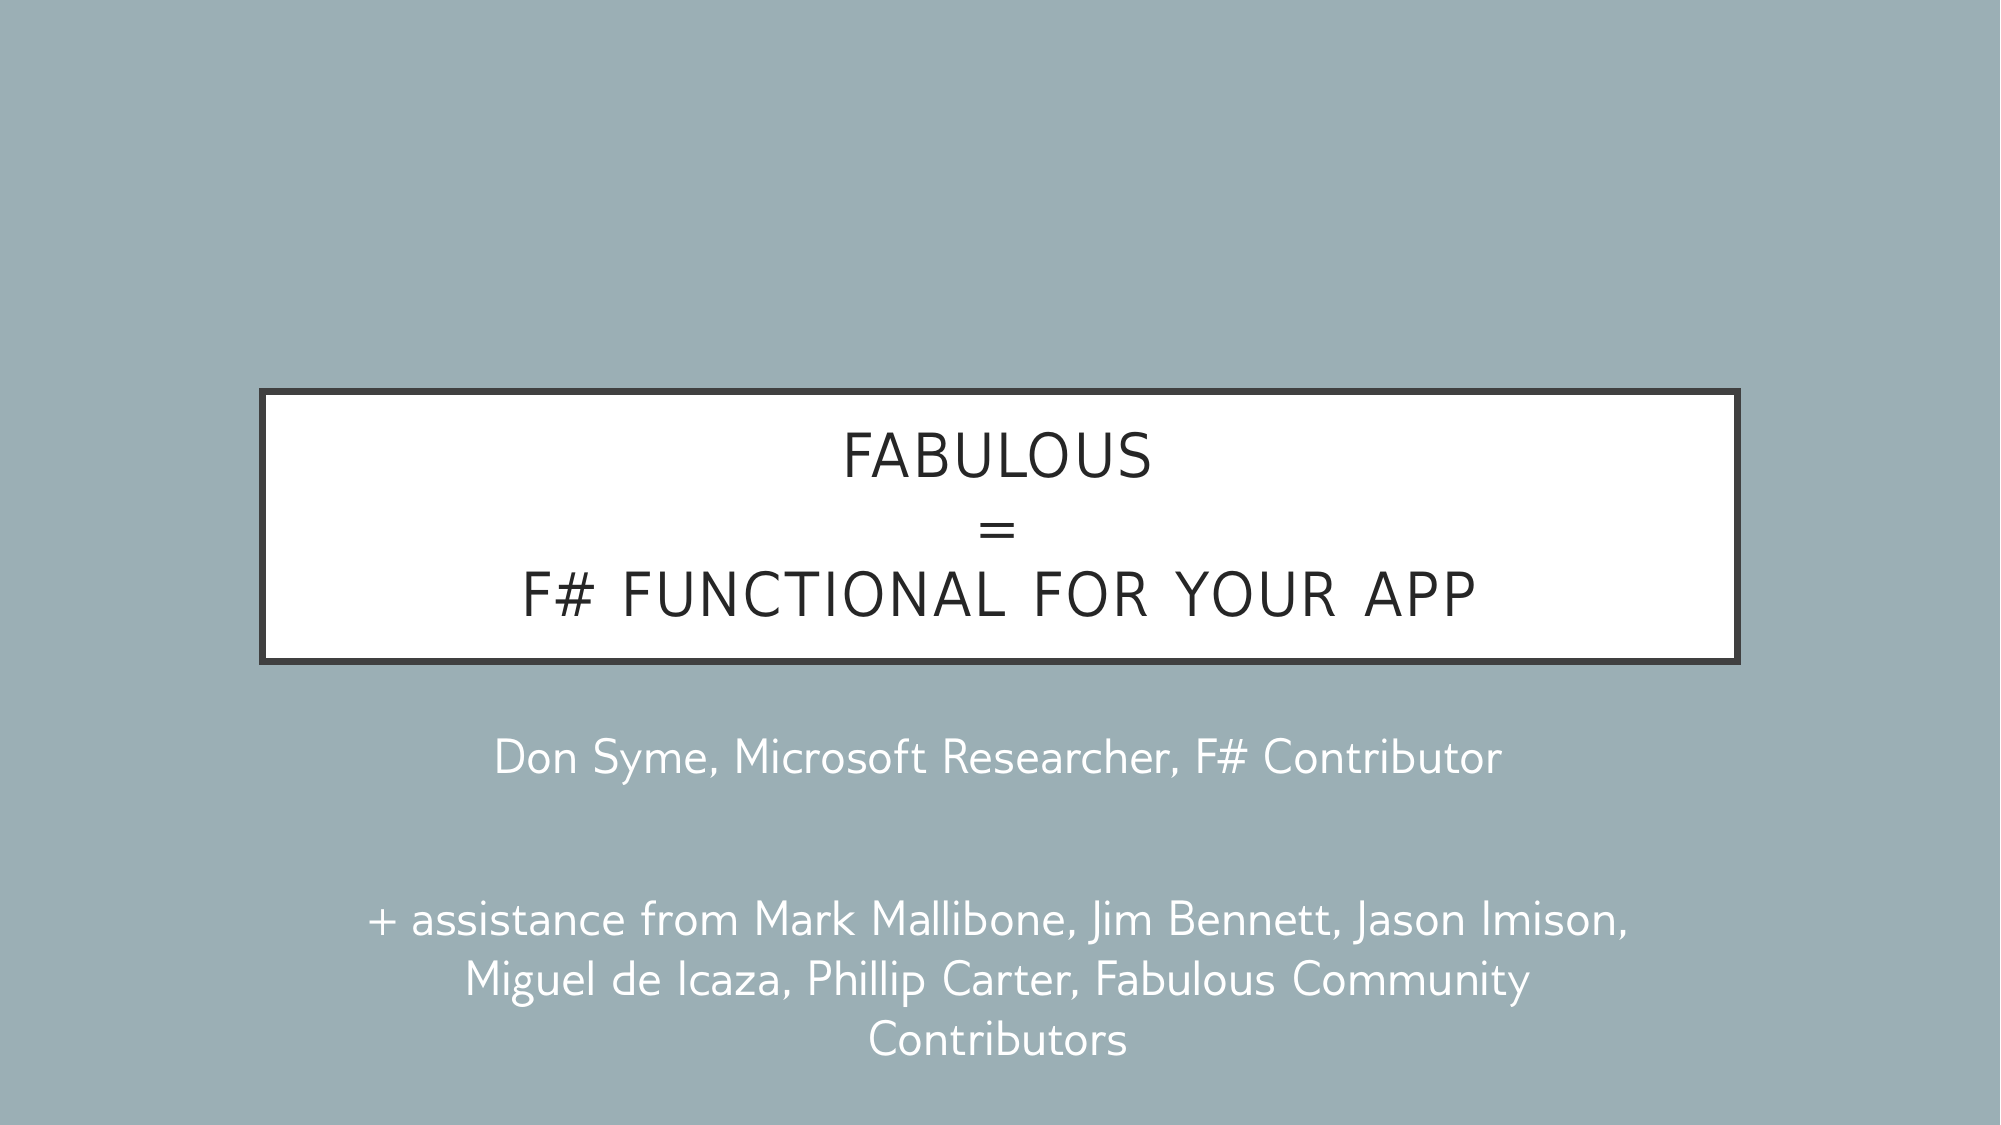

# Fabulous = F# Functional FOR YOUR APP
Don Syme, Microsoft Researcher, F# Contributor

+ assistance from Mark Mallibone, Jim Bennett, Jason Imison, Miguel de Icaza, Phillip Carter, Fabulous Community Contributors